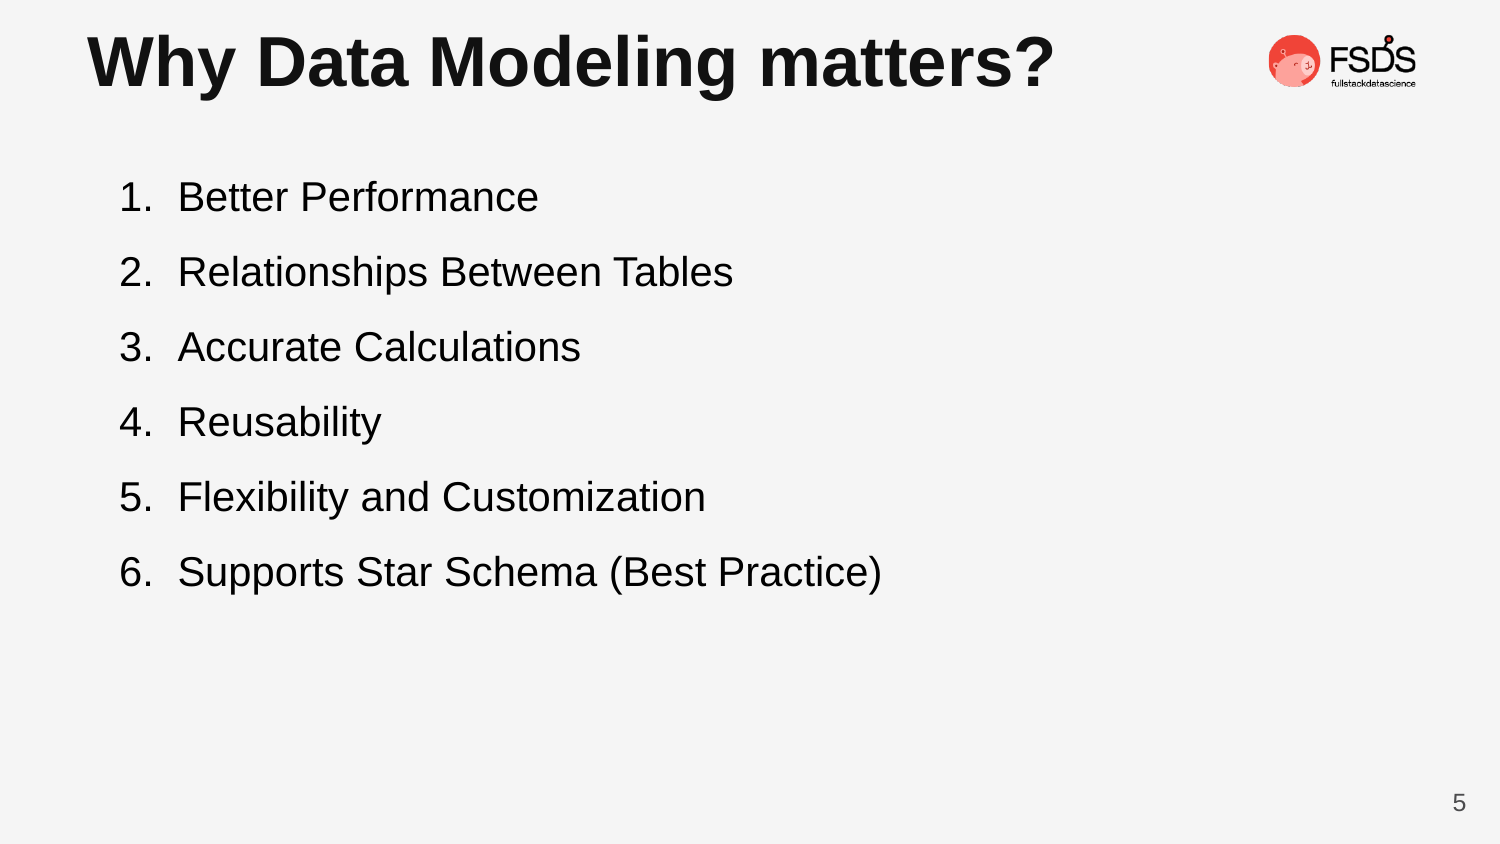

Why Data Modeling matters?

Better Performance
Relationships Between Tables
Accurate Calculations
Reusability
Flexibility and Customization
Supports Star Schema (Best Practice)
5